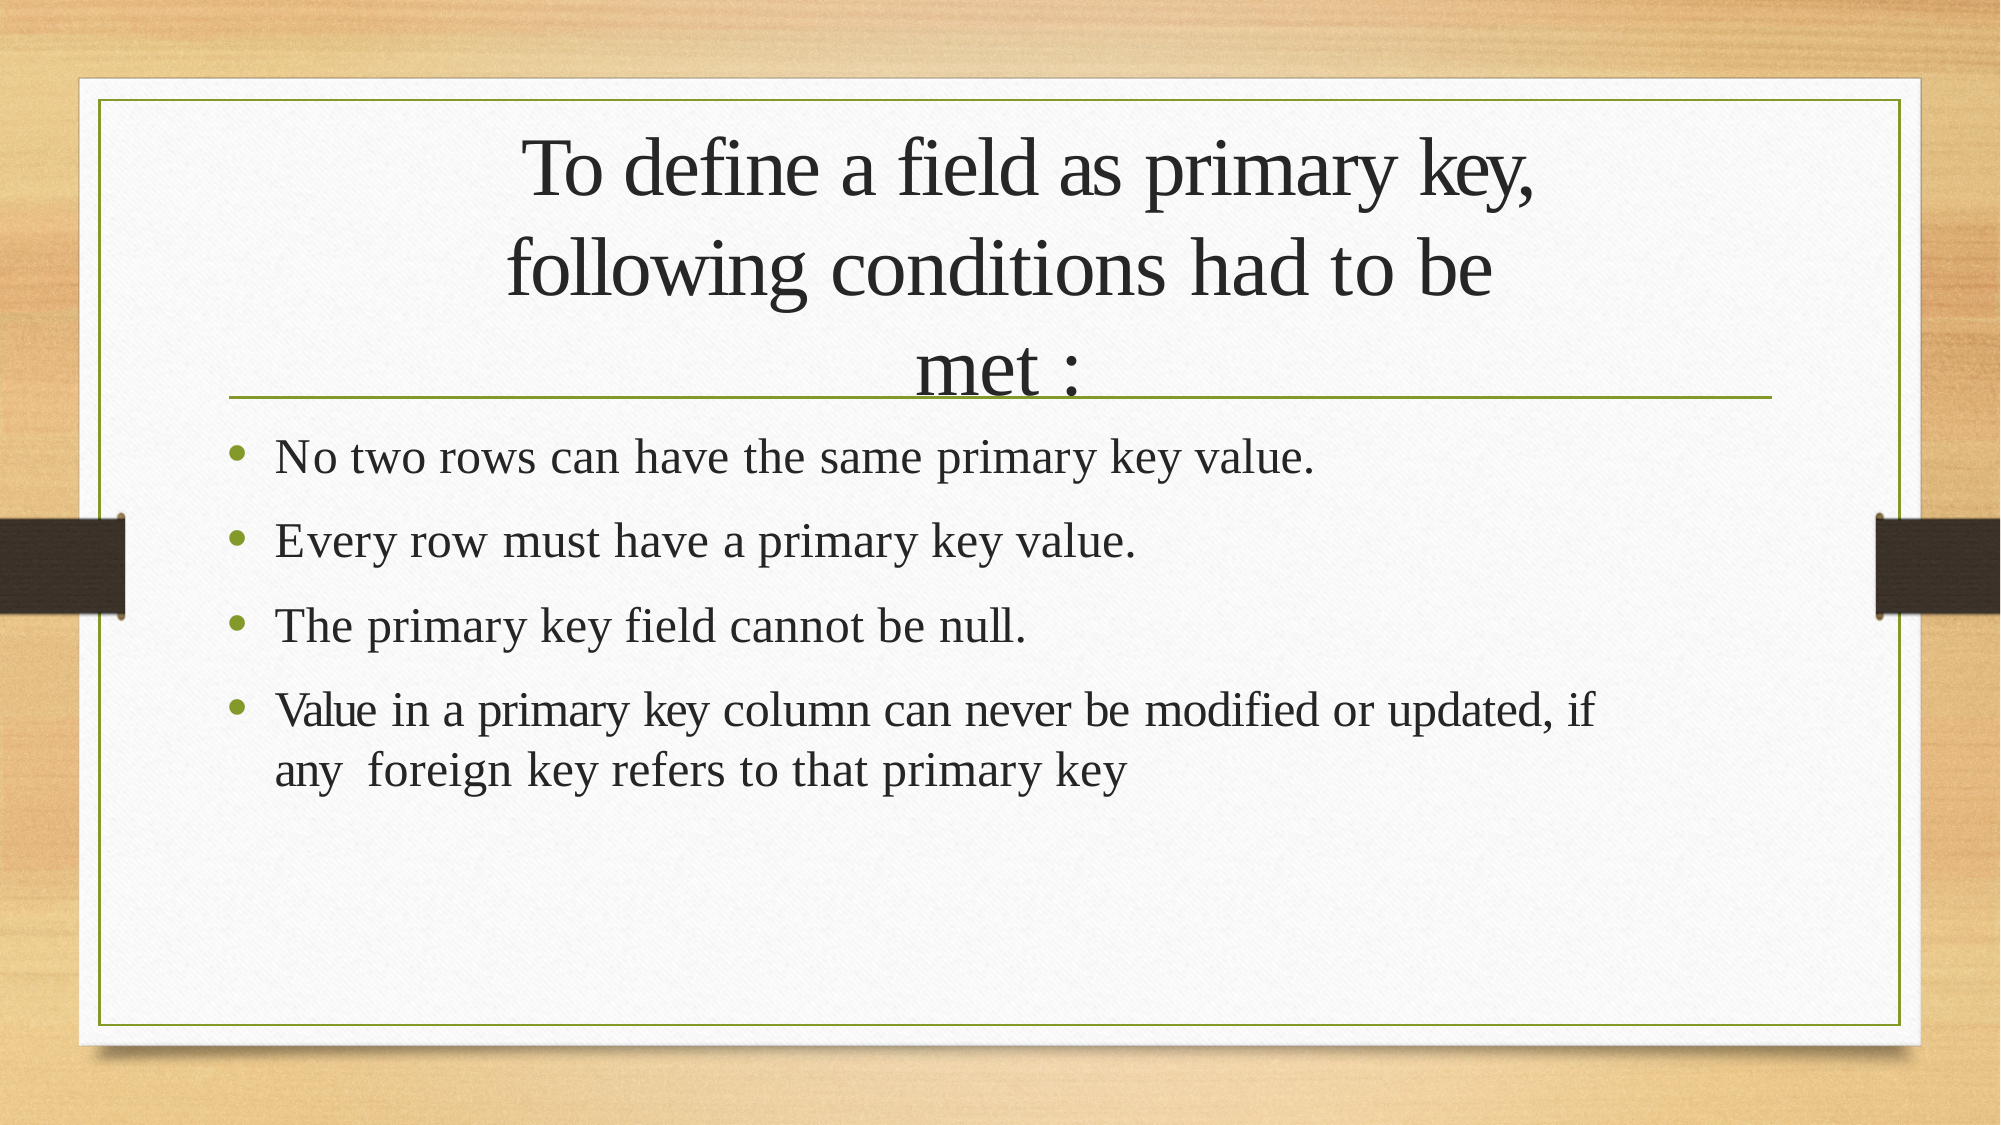

# To define a field as primary key,  following conditions had to be met :
No two rows can have the same primary key value.
Every row must have a primary key value.
The primary key field cannot be null.
Value in a primary key column can never be modified or updated, if any  foreign key refers to that primary key